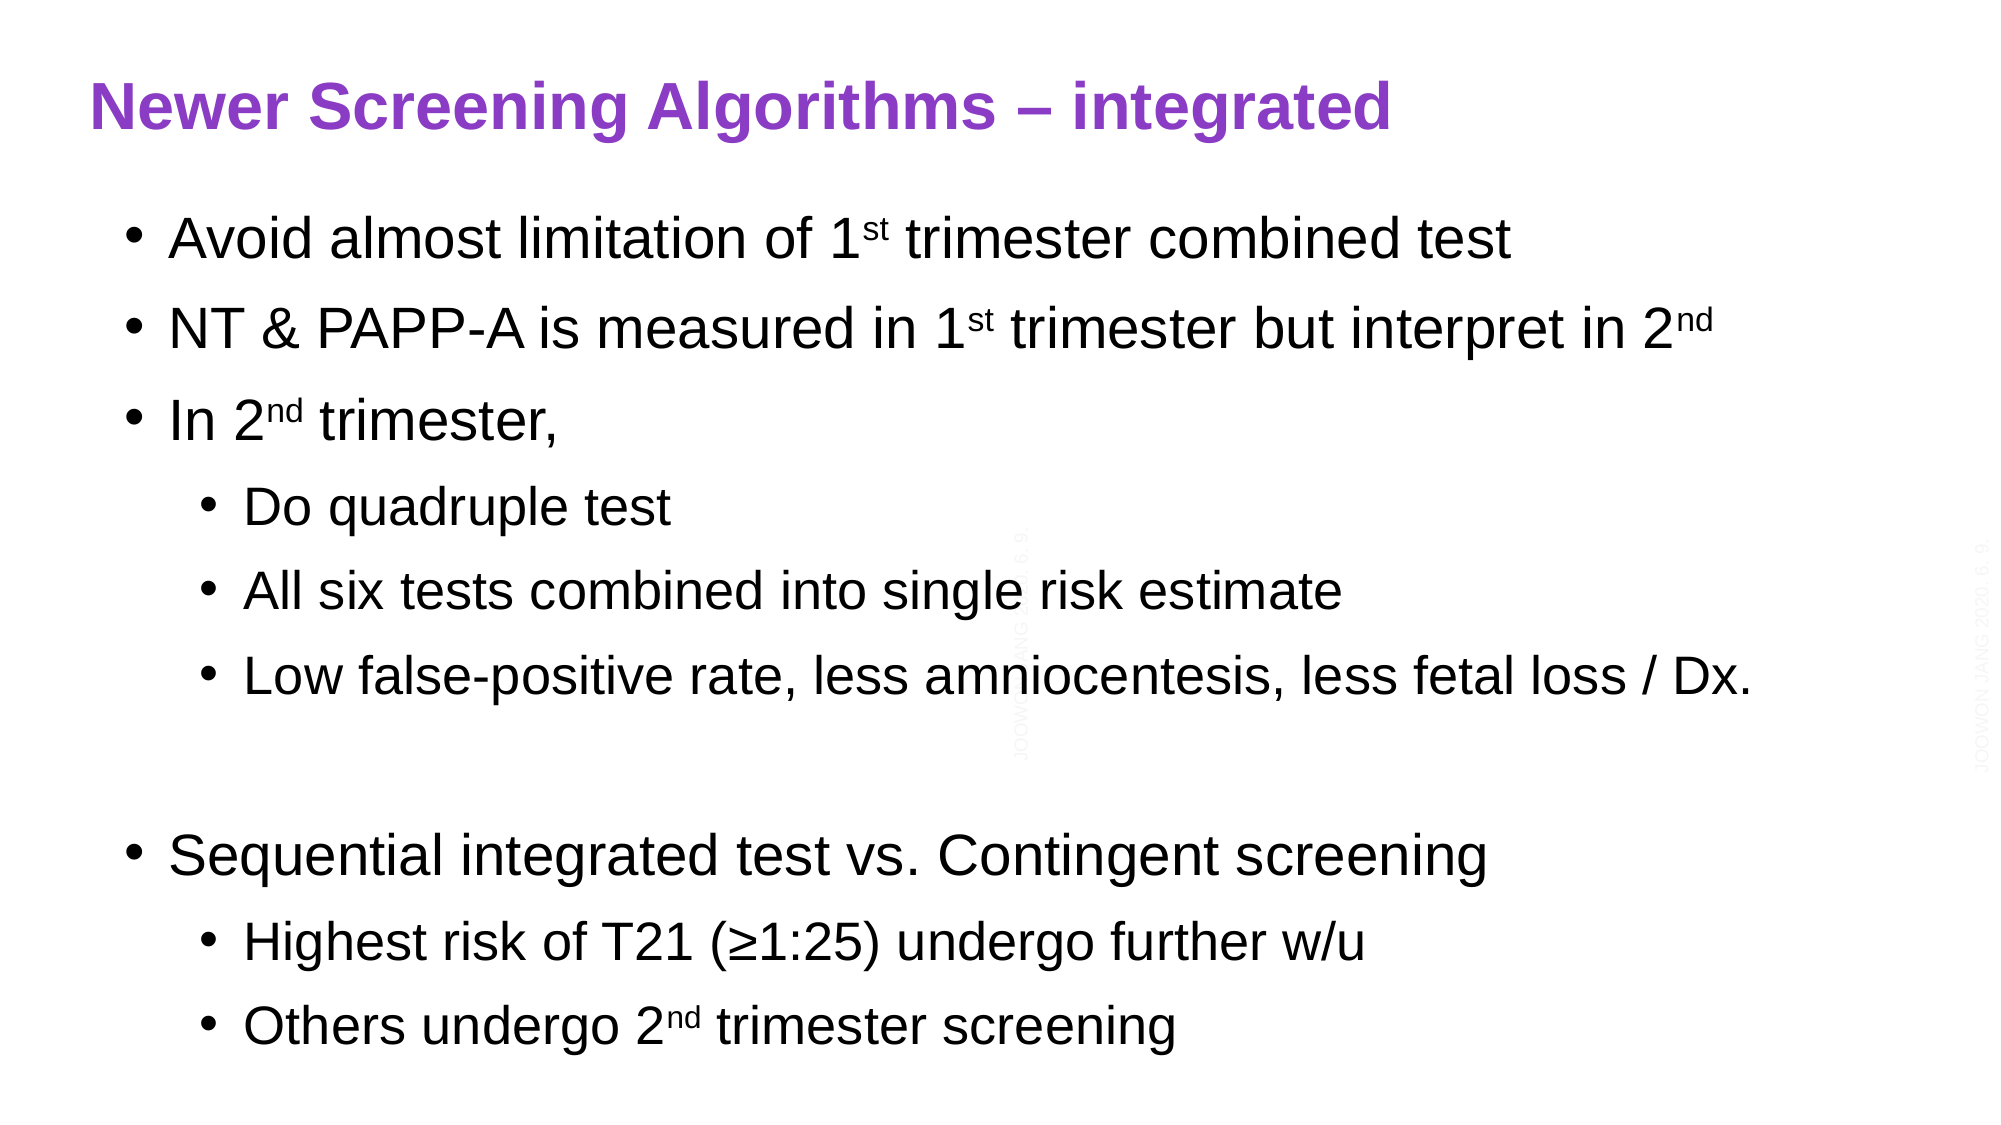

Newer Screening Algorithms – integrated
Avoid almost limitation of 1st trimester combined test
NT & PAPP-A is measured in 1st trimester but interpret in 2nd
In 2nd trimester,
Do quadruple test
All six tests combined into single risk estimate
Low false-positive rate, less amniocentesis, less fetal loss / Dx.

Sequential integrated test vs. Contingent screening
Highest risk of T21 (≥1:25) undergo further w/u
Others undergo 2nd trimester screening